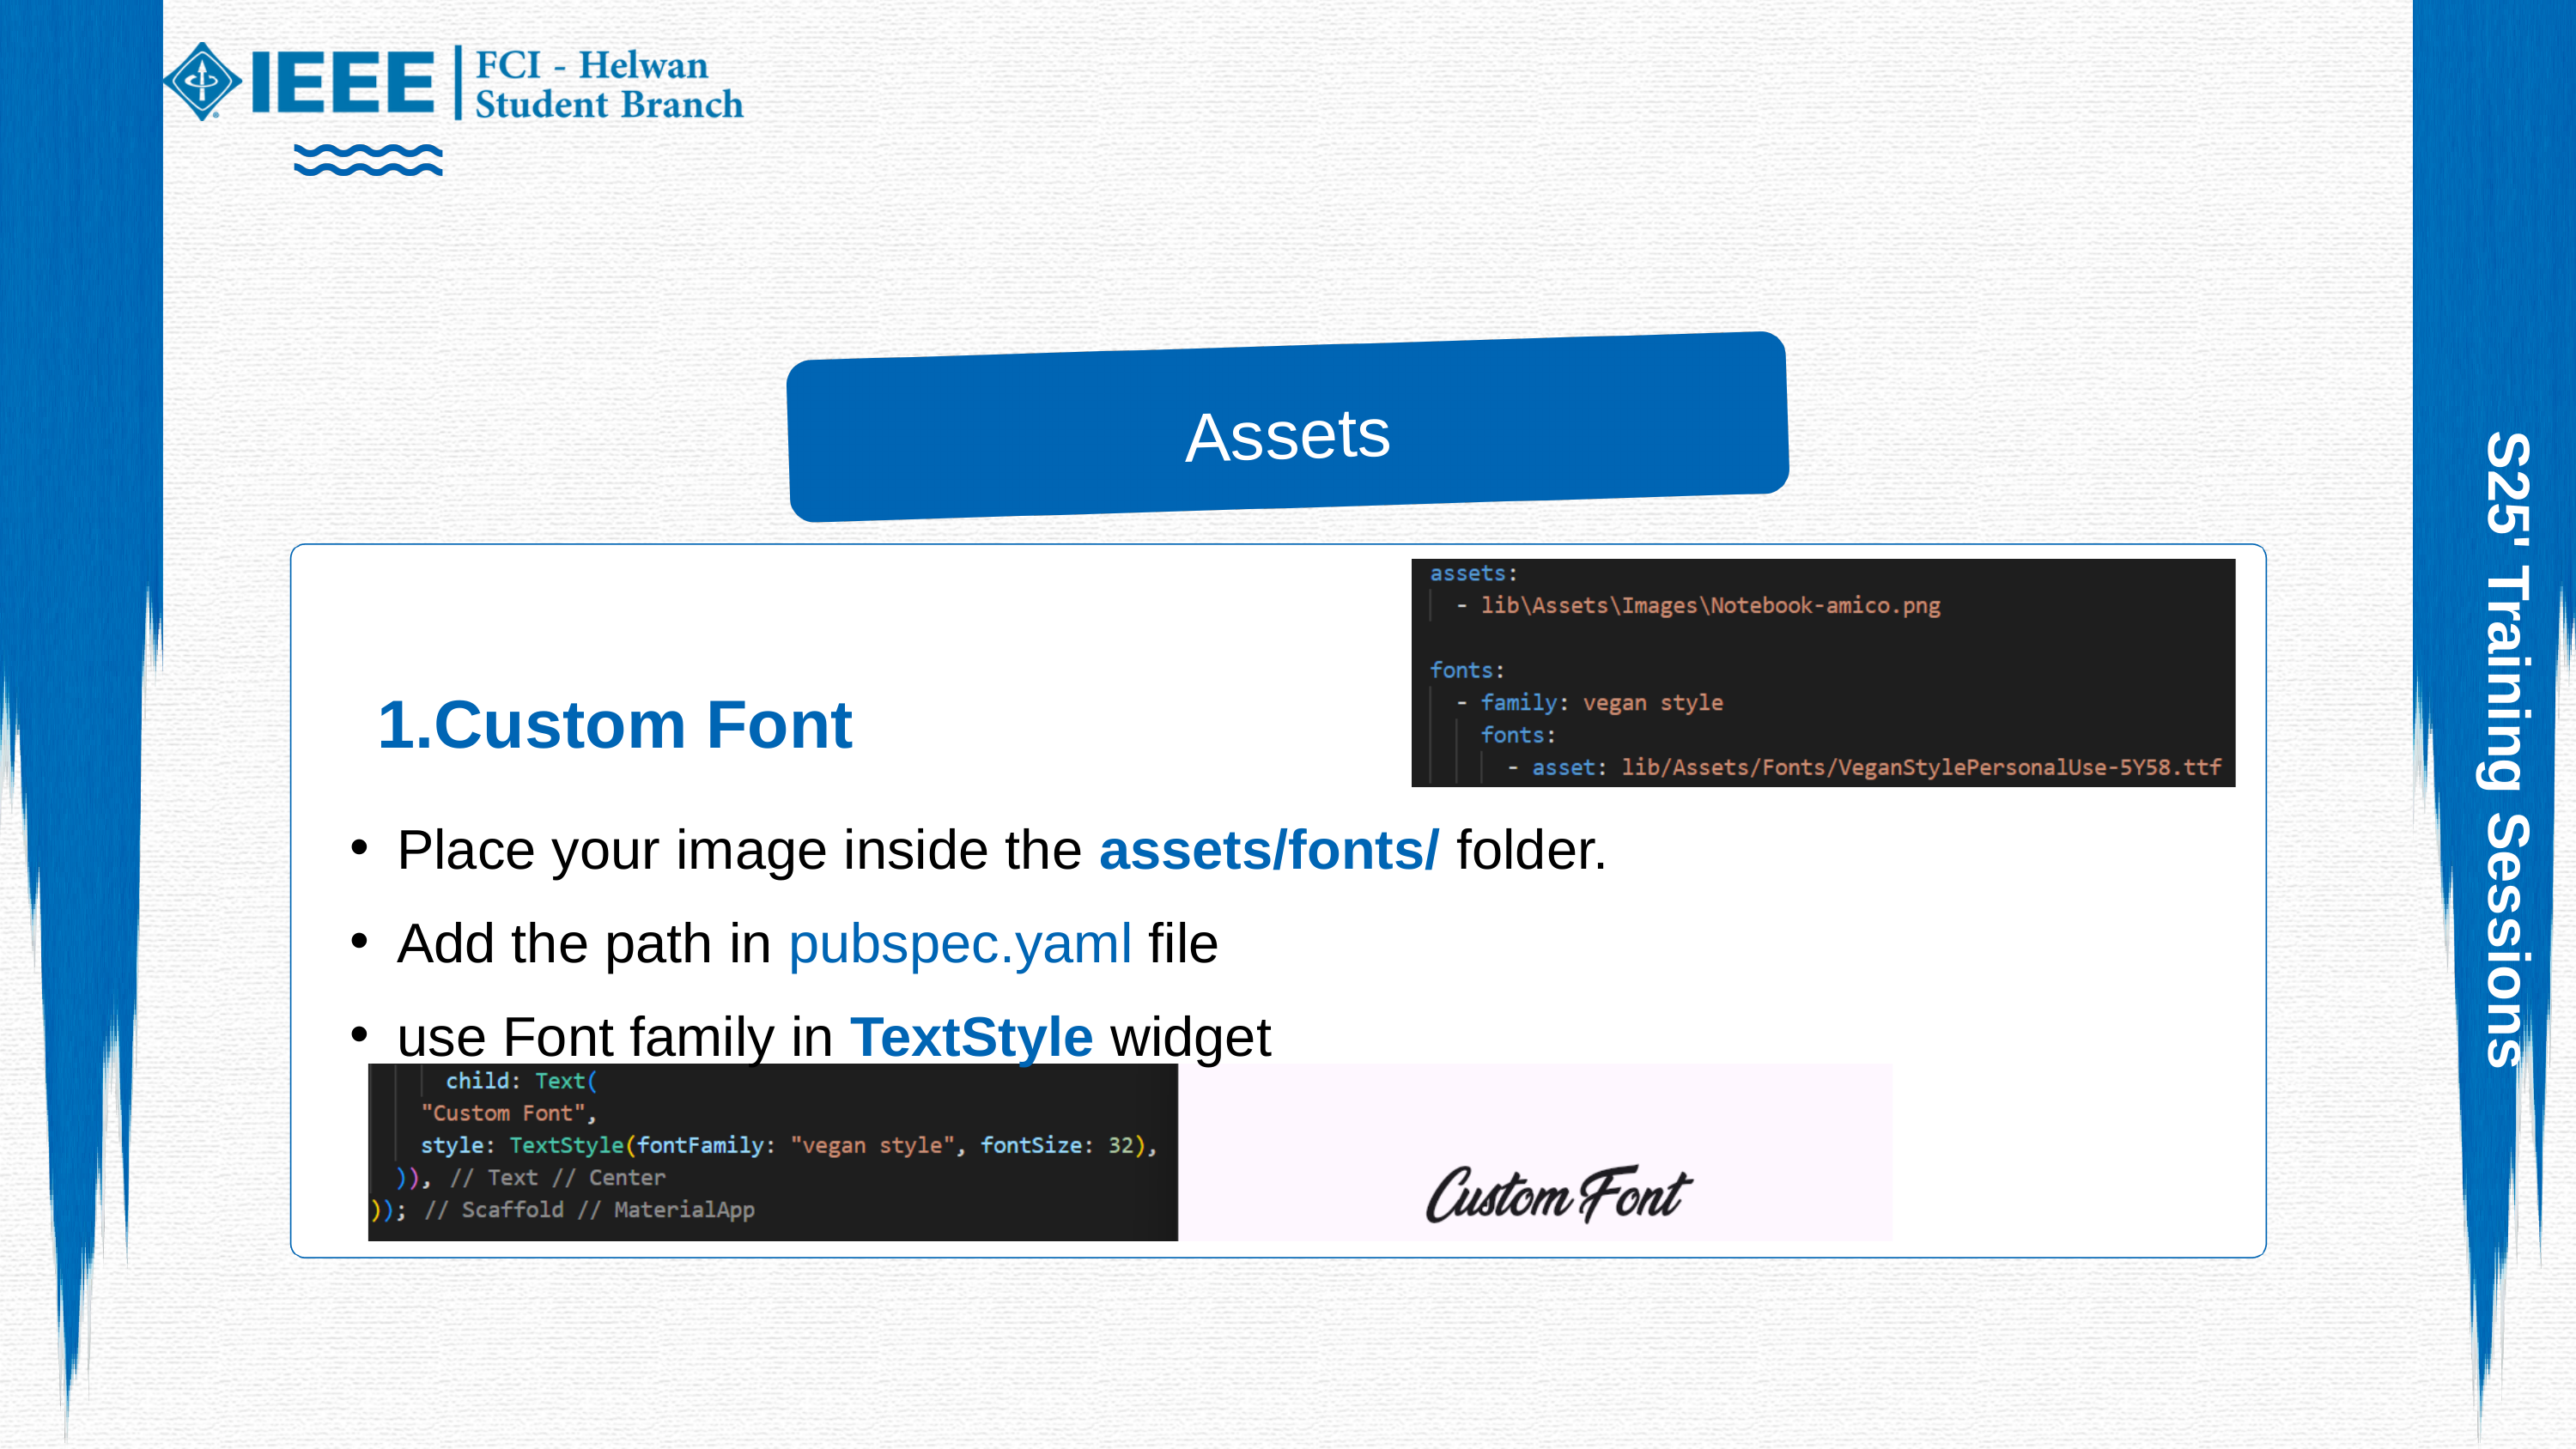

Assets

1.Custom Font

S25' Training Sessions
Place your image inside the assets/fonts/ folder.
Add the path in pubspec.yaml file
use Font family in TextStyle widget